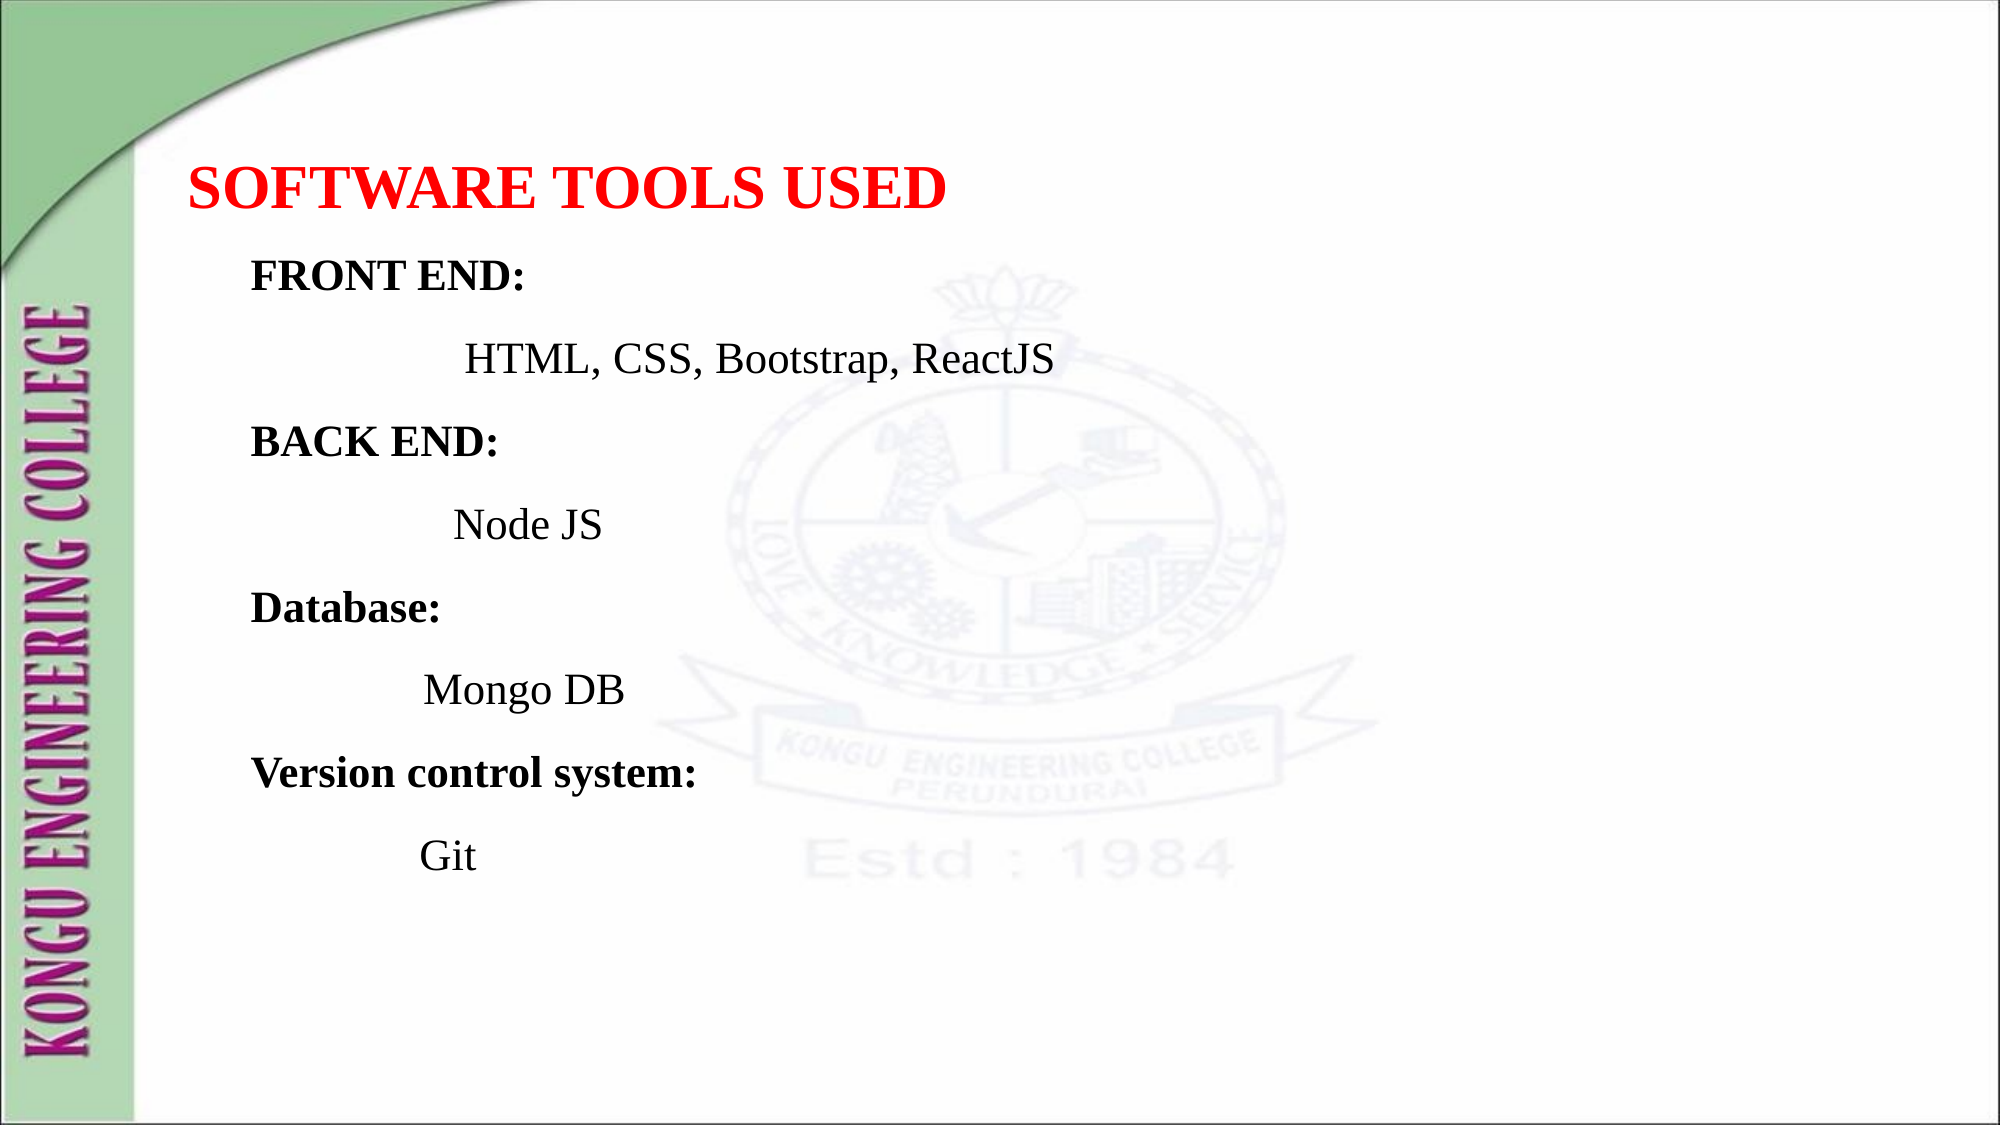

# SOFTWARE TOOLS USED
FRONT END:
                   HTML, CSS, Bootstrap, ReactJS
BACK END:
                  Node JS
Database:
         	  Mongo DB
Version control system:
               Git